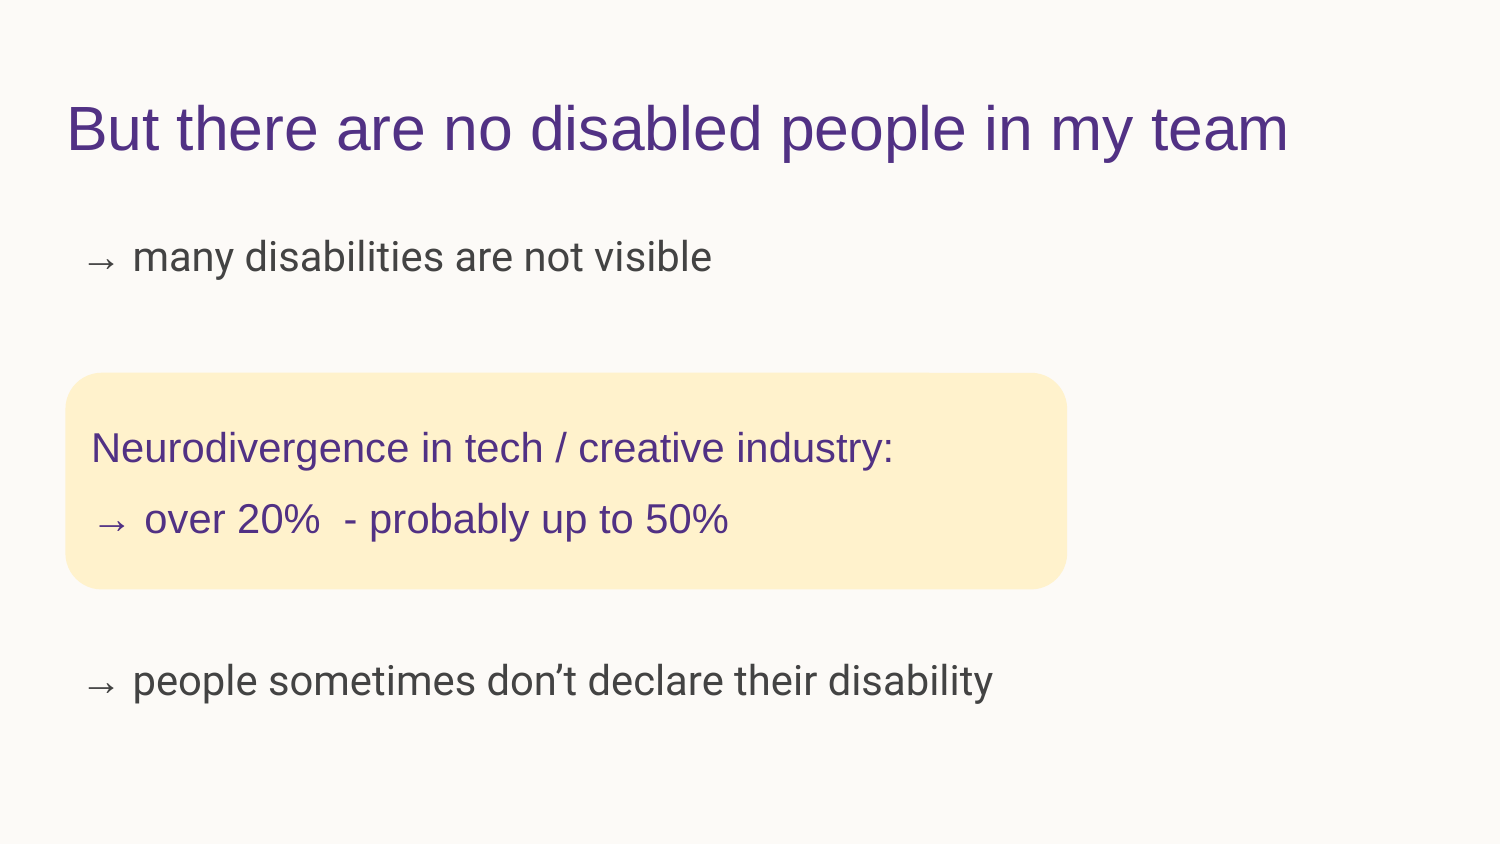

# But there are no disabled people in my team
→ many disabilities are not visible
Neurodivergence in tech / creative industry:
→ over 20%  - probably up to 50%
→ people sometimes don’t declare their disability